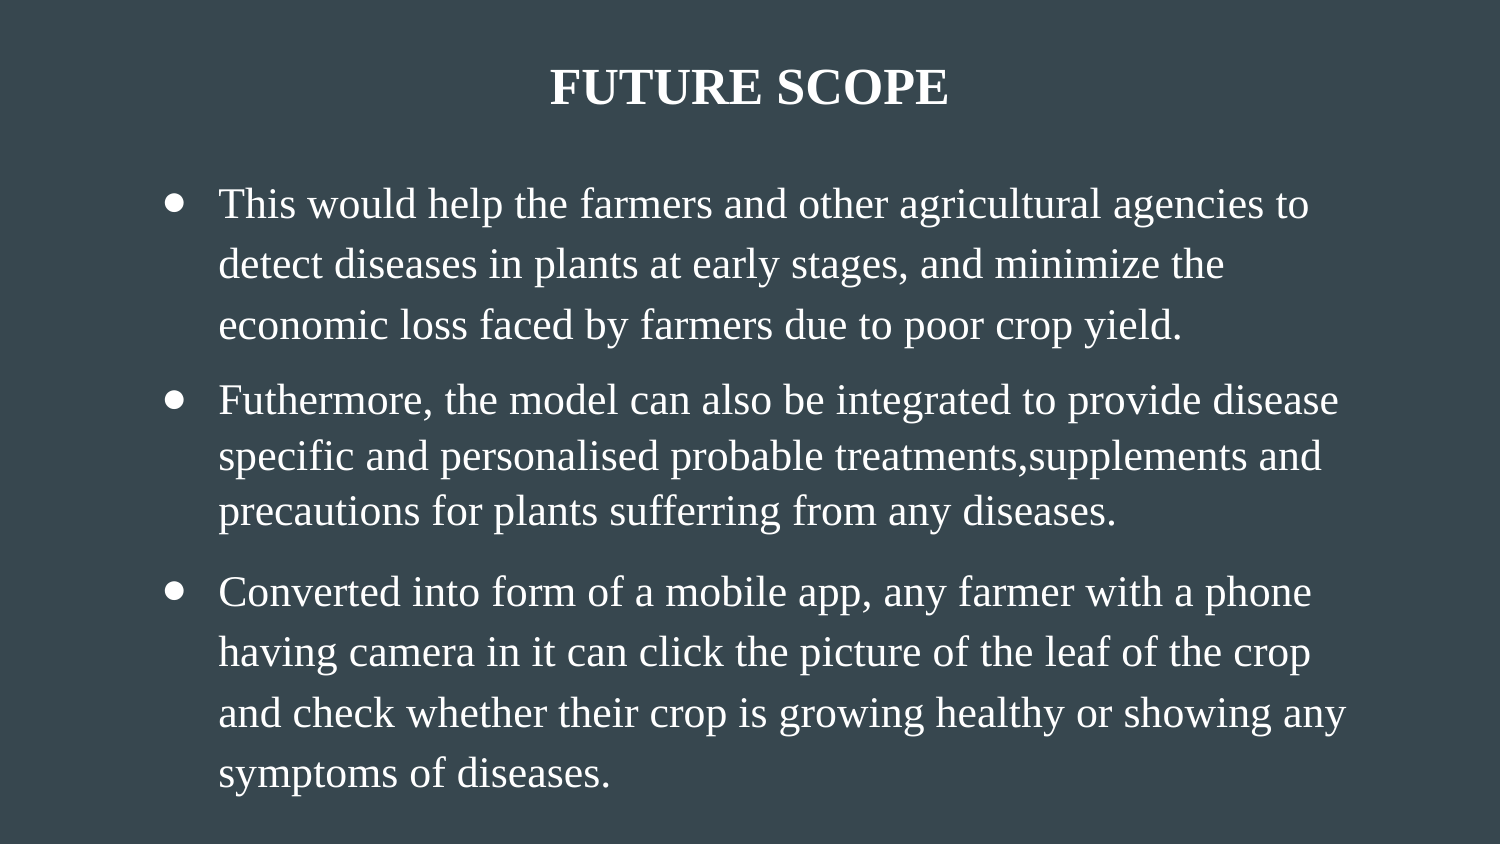

FUTURE SCOPE
This would help the farmers and other agricultural agencies to detect diseases in plants at early stages, and minimize the economic loss faced by farmers due to poor crop yield.
Futhermore, the model can also be integrated to provide disease specific and personalised probable treatments,supplements and precautions for plants sufferring from any diseases.
Converted into form of a mobile app, any farmer with a phone having camera in it can click the picture of the leaf of the crop and check whether their crop is growing healthy or showing any symptoms of diseases.